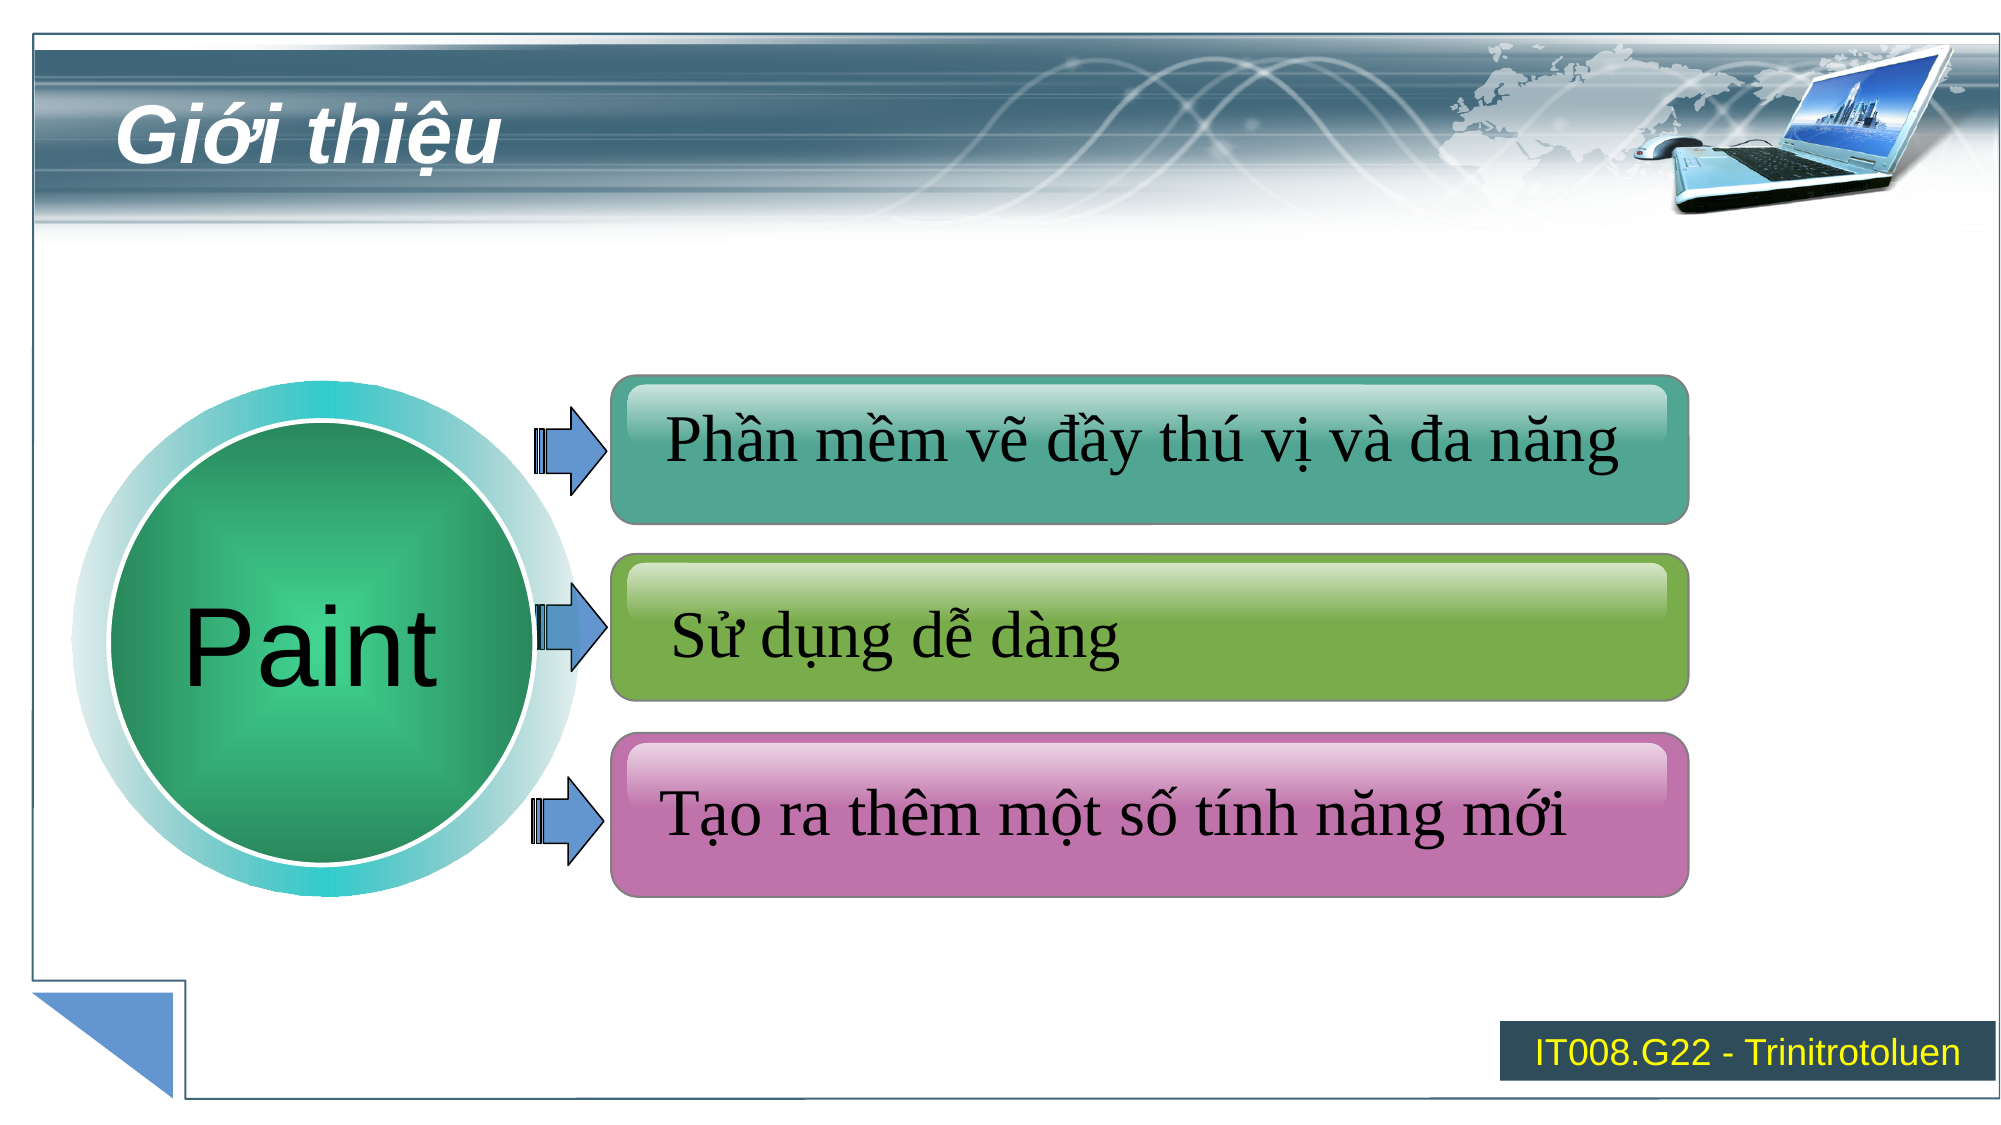

# Giới thiệu

Phần mềm vẽ đầy thú vị và đa năng

Paint

Sử dụng dễ dàng

Tạo ra thêm một số tính năng mới

IT008.G22 - Trinitrotoluen